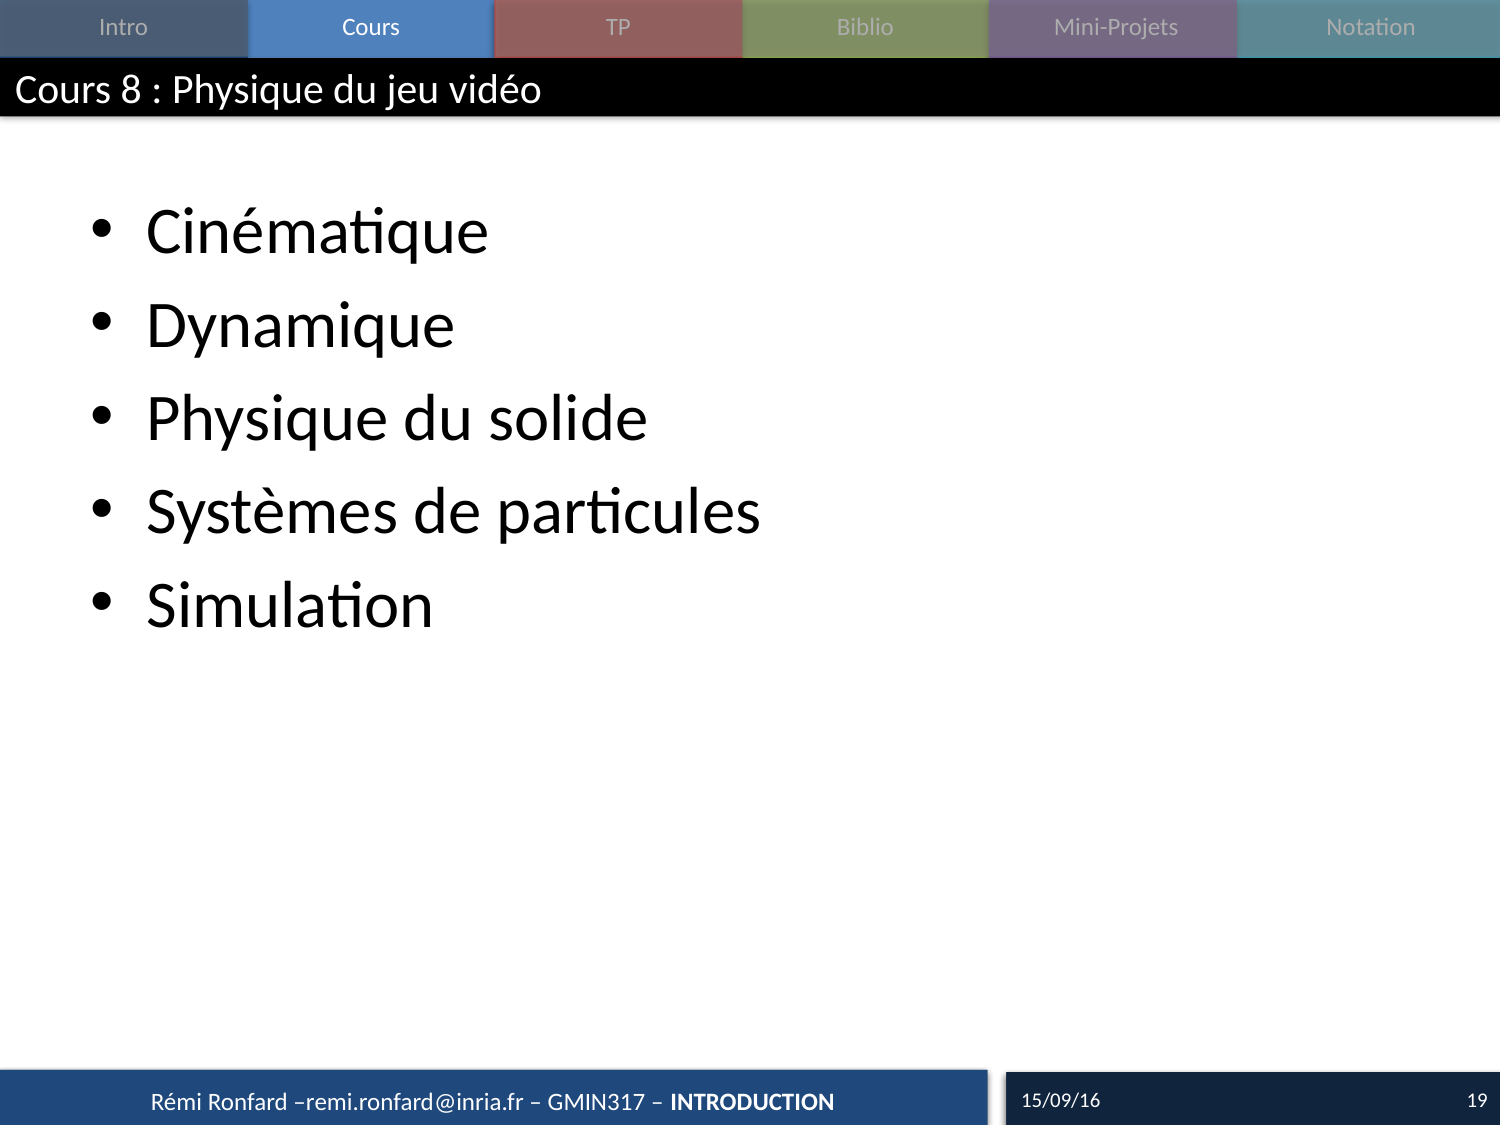

# Cours 8 : Physique du jeu vidéo
Cinématique
Dynamique
Physique du solide
Systèmes de particules
Simulation

15/09/16
19
Rémi Ronfard –remi.ronfard@inria.fr – GMIN317 – INTRODUCTION